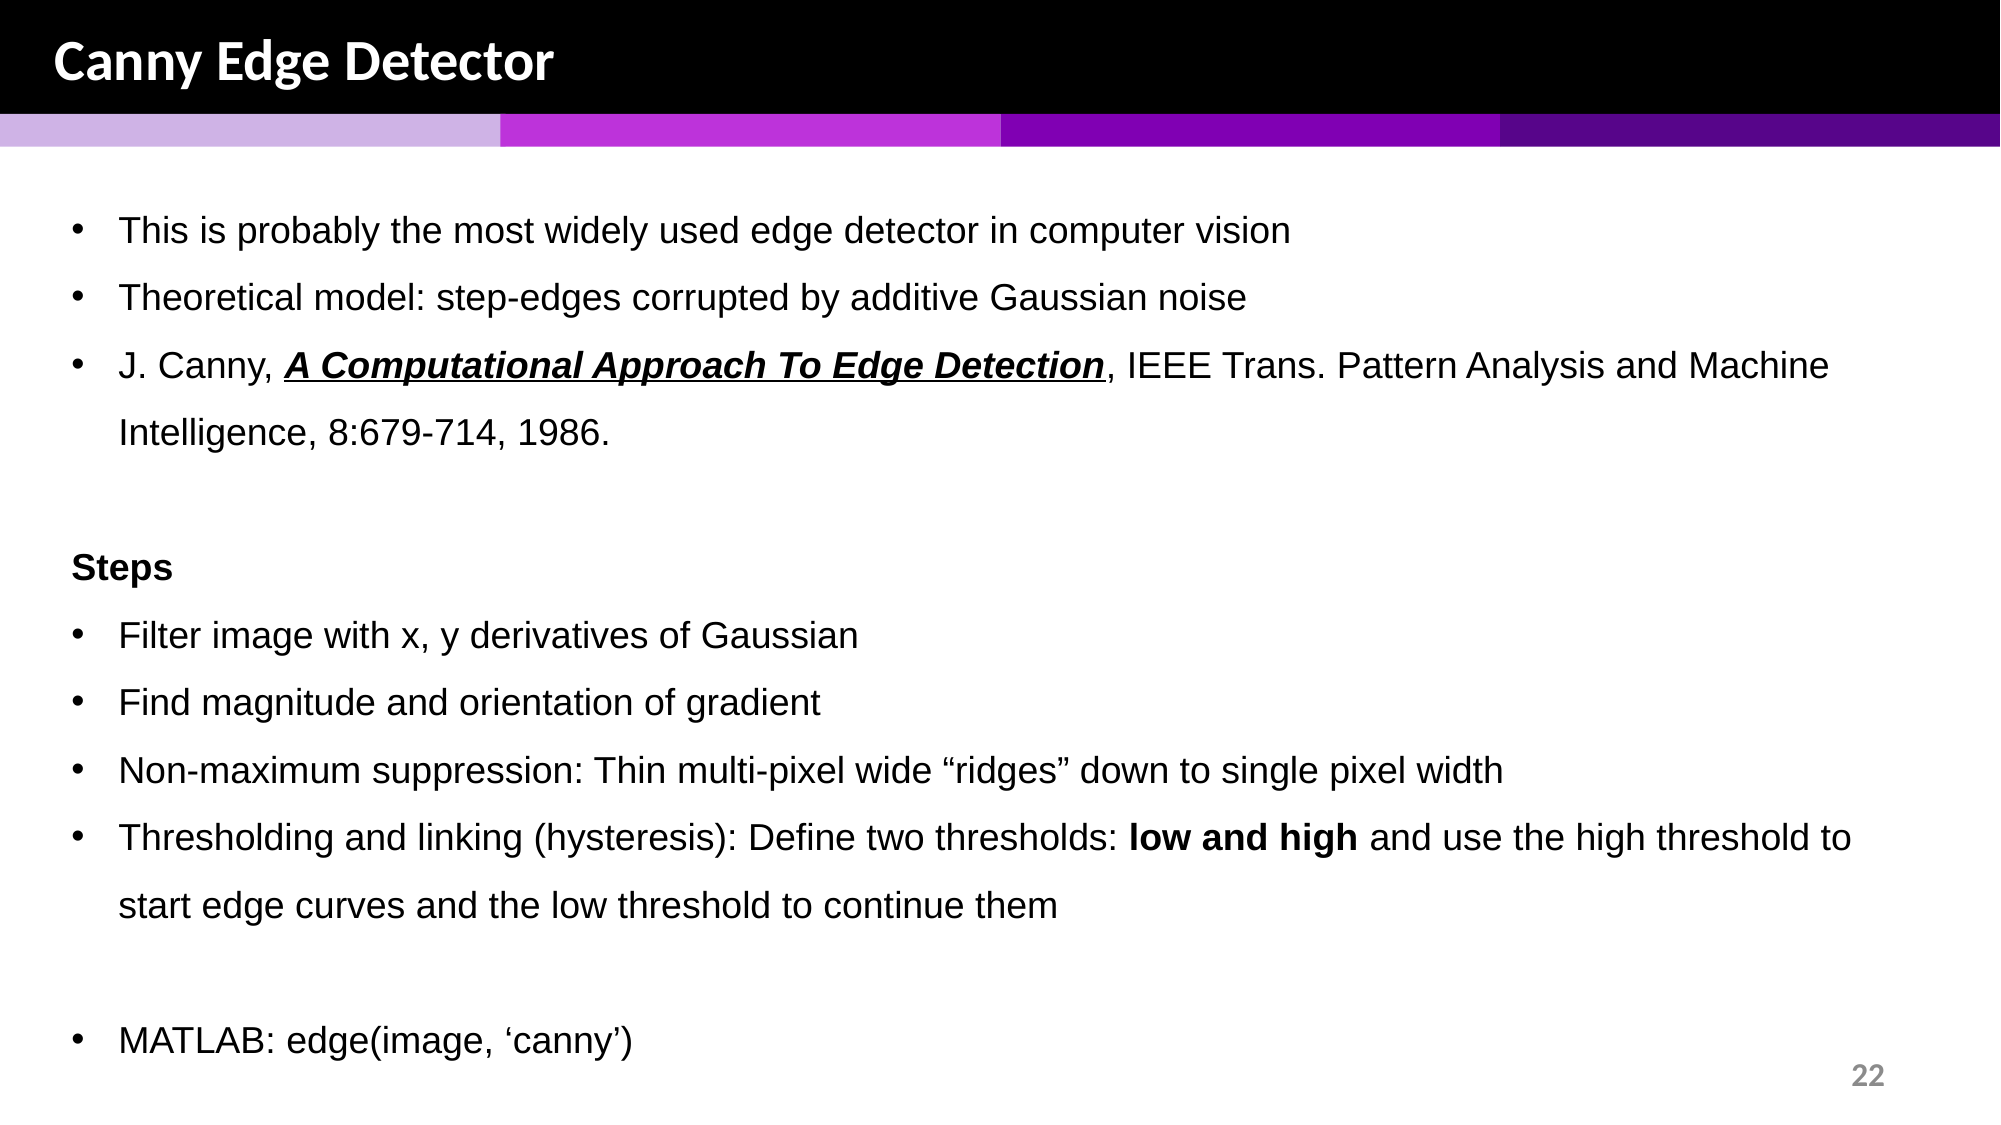

Canny Edge Detector
This is probably the most widely used edge detector in computer vision
Theoretical model: step-edges corrupted by additive Gaussian noise
J. Canny, A Computational Approach To Edge Detection, IEEE Trans. Pattern Analysis and Machine Intelligence, 8:679-714, 1986.

Steps
Filter image with x, y derivatives of Gaussian
Find magnitude and orientation of gradient
Non-maximum suppression: Thin multi-pixel wide “ridges” down to single pixel width
Thresholding and linking (hysteresis): Define two thresholds: low and high and use the high threshold to start edge curves and the low threshold to continue them

MATLAB: edge(image, ‘canny’)